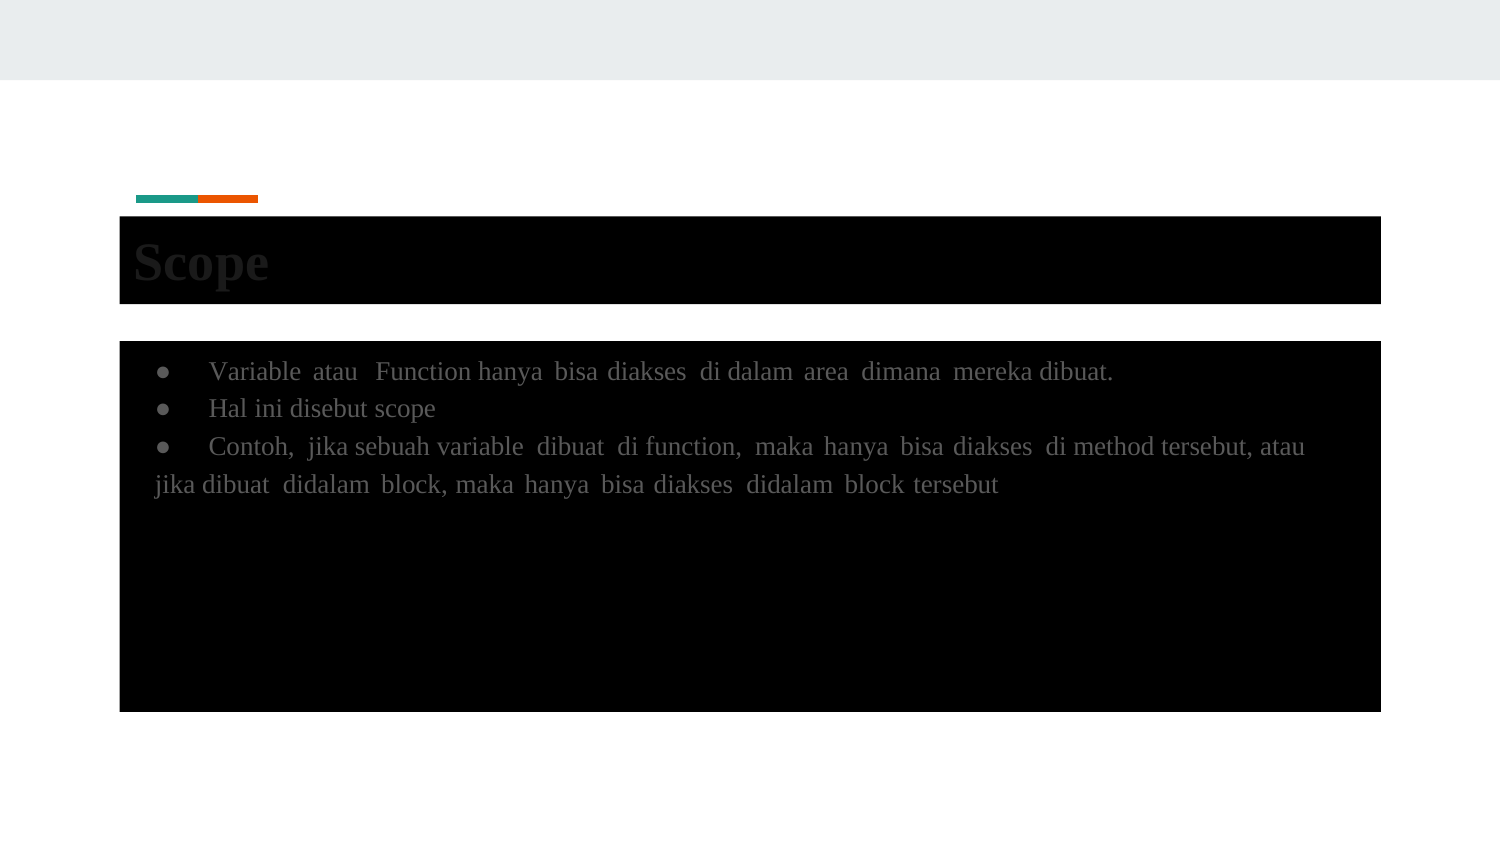

Scope

●    Variable atau  Function hanya bisa diakses di dalam area dimana mereka dibuat.
●    Hal ini disebut scope
●	Contoh, jika sebuah variable dibuat di function, maka hanya bisa diakses di method tersebut, atau
jika dibuat didalam block, maka hanya bisa diakses didalam block tersebut